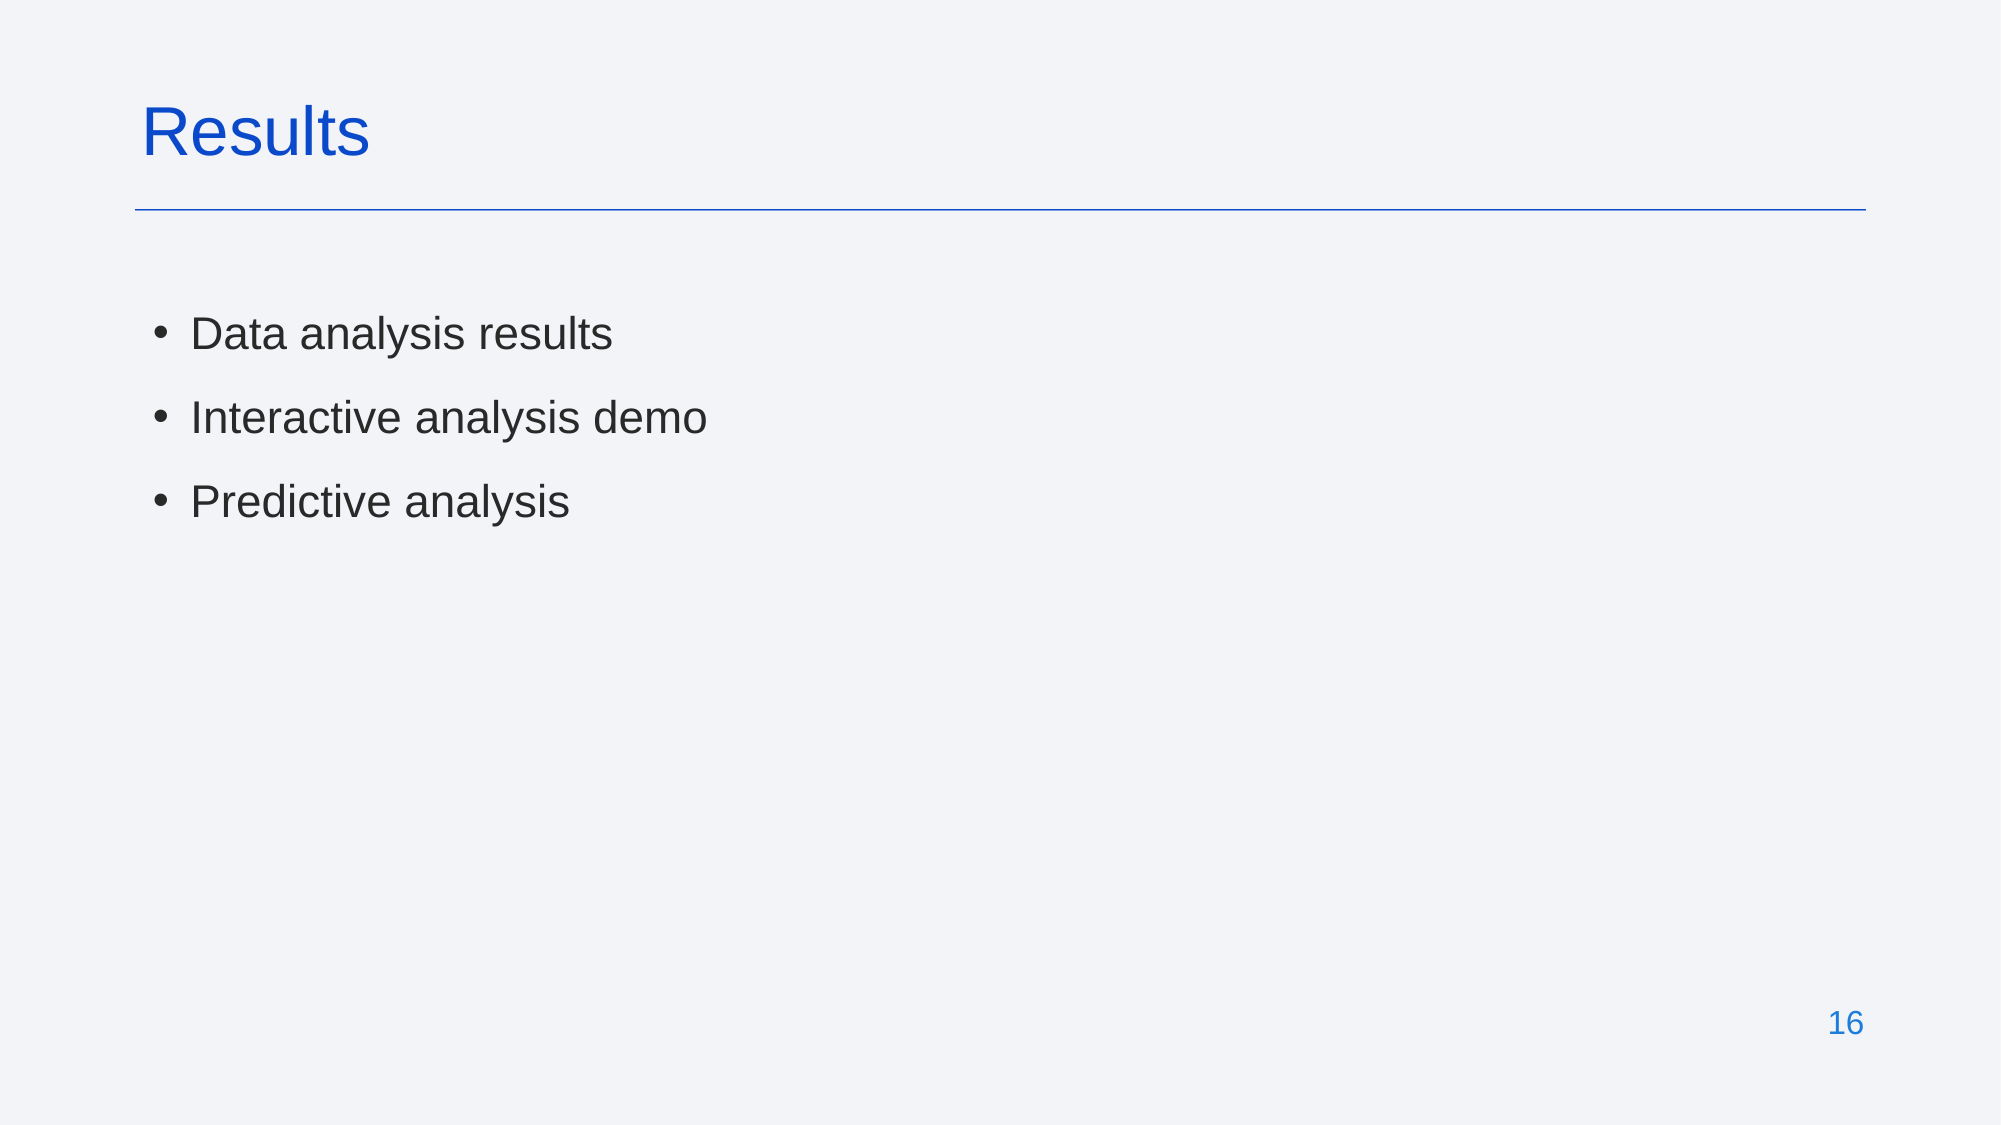

Results
Data analysis results
Interactive analysis demo
Predictive analysis

16